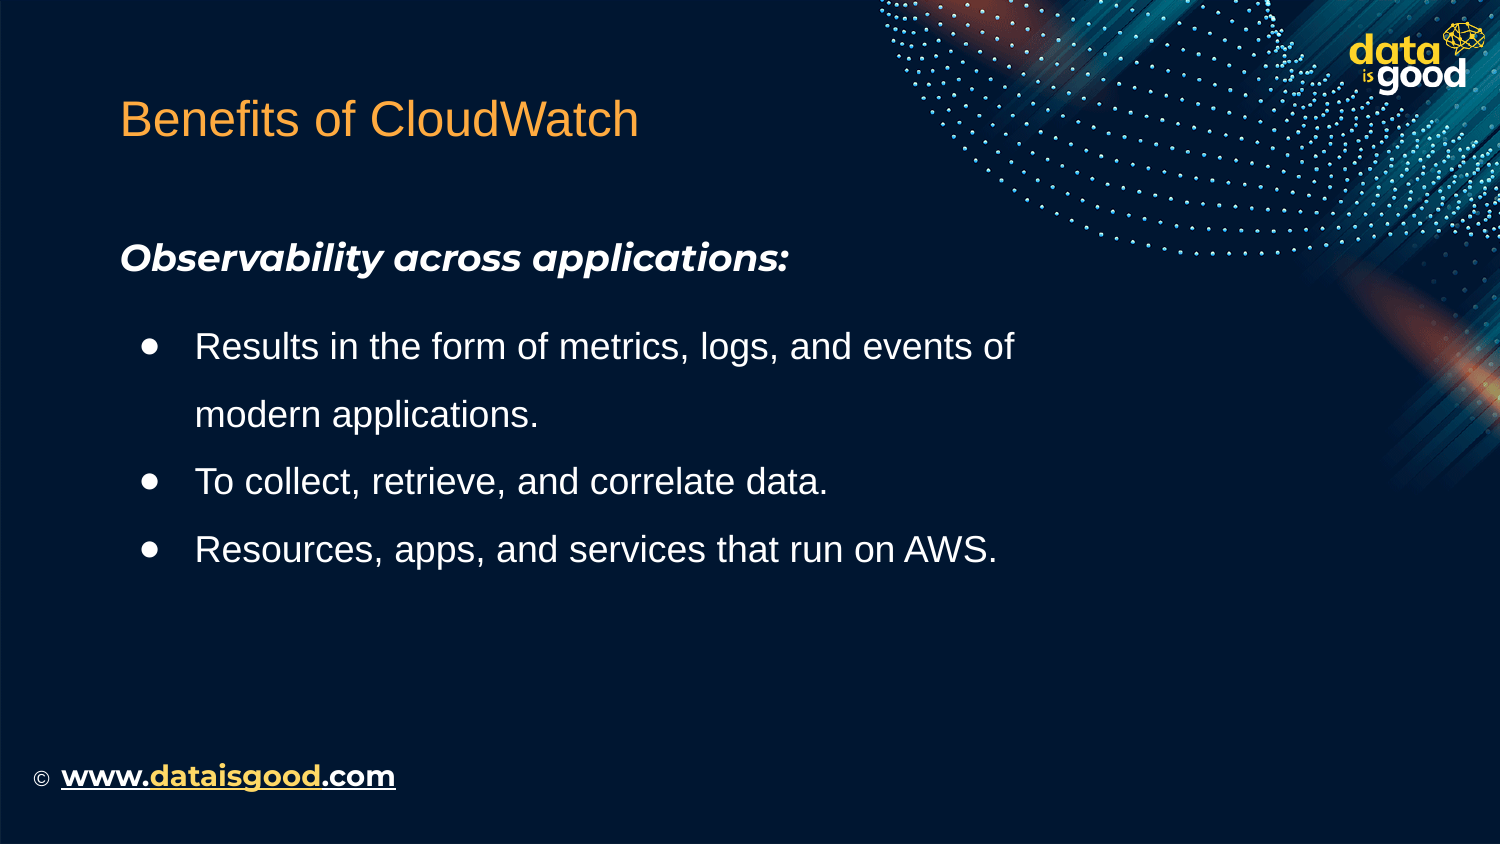

# Benefits of CloudWatch
Observability across applications:
Results in the form of metrics, logs, and events of modern applications.
To collect, retrieve, and correlate data.
Resources, apps, and services that run on AWS.